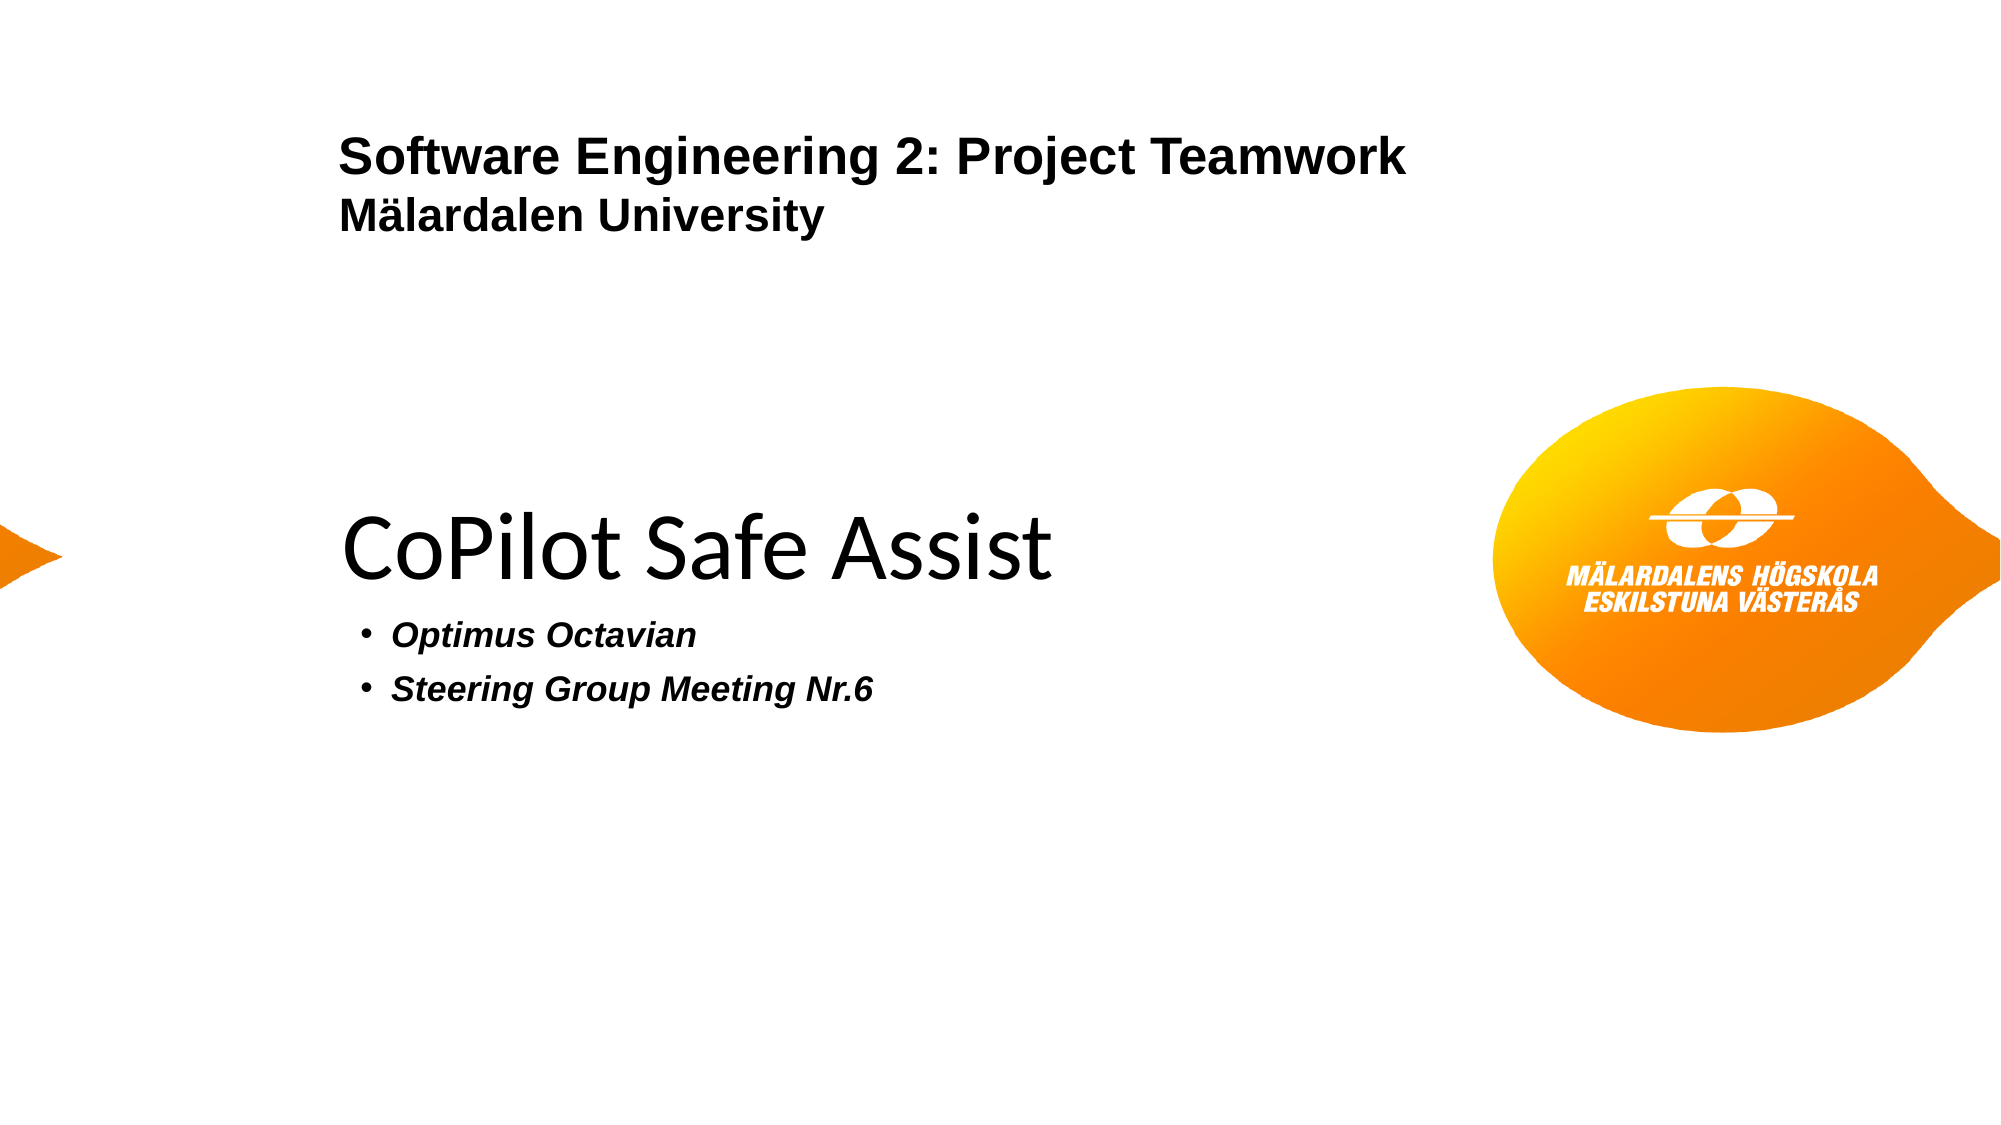

Software Engineering 2: Project Teamwork
Mälardalen University
# CoPilot Safe Assist
Optimus Octavian
Steering Group Meeting Nr.6